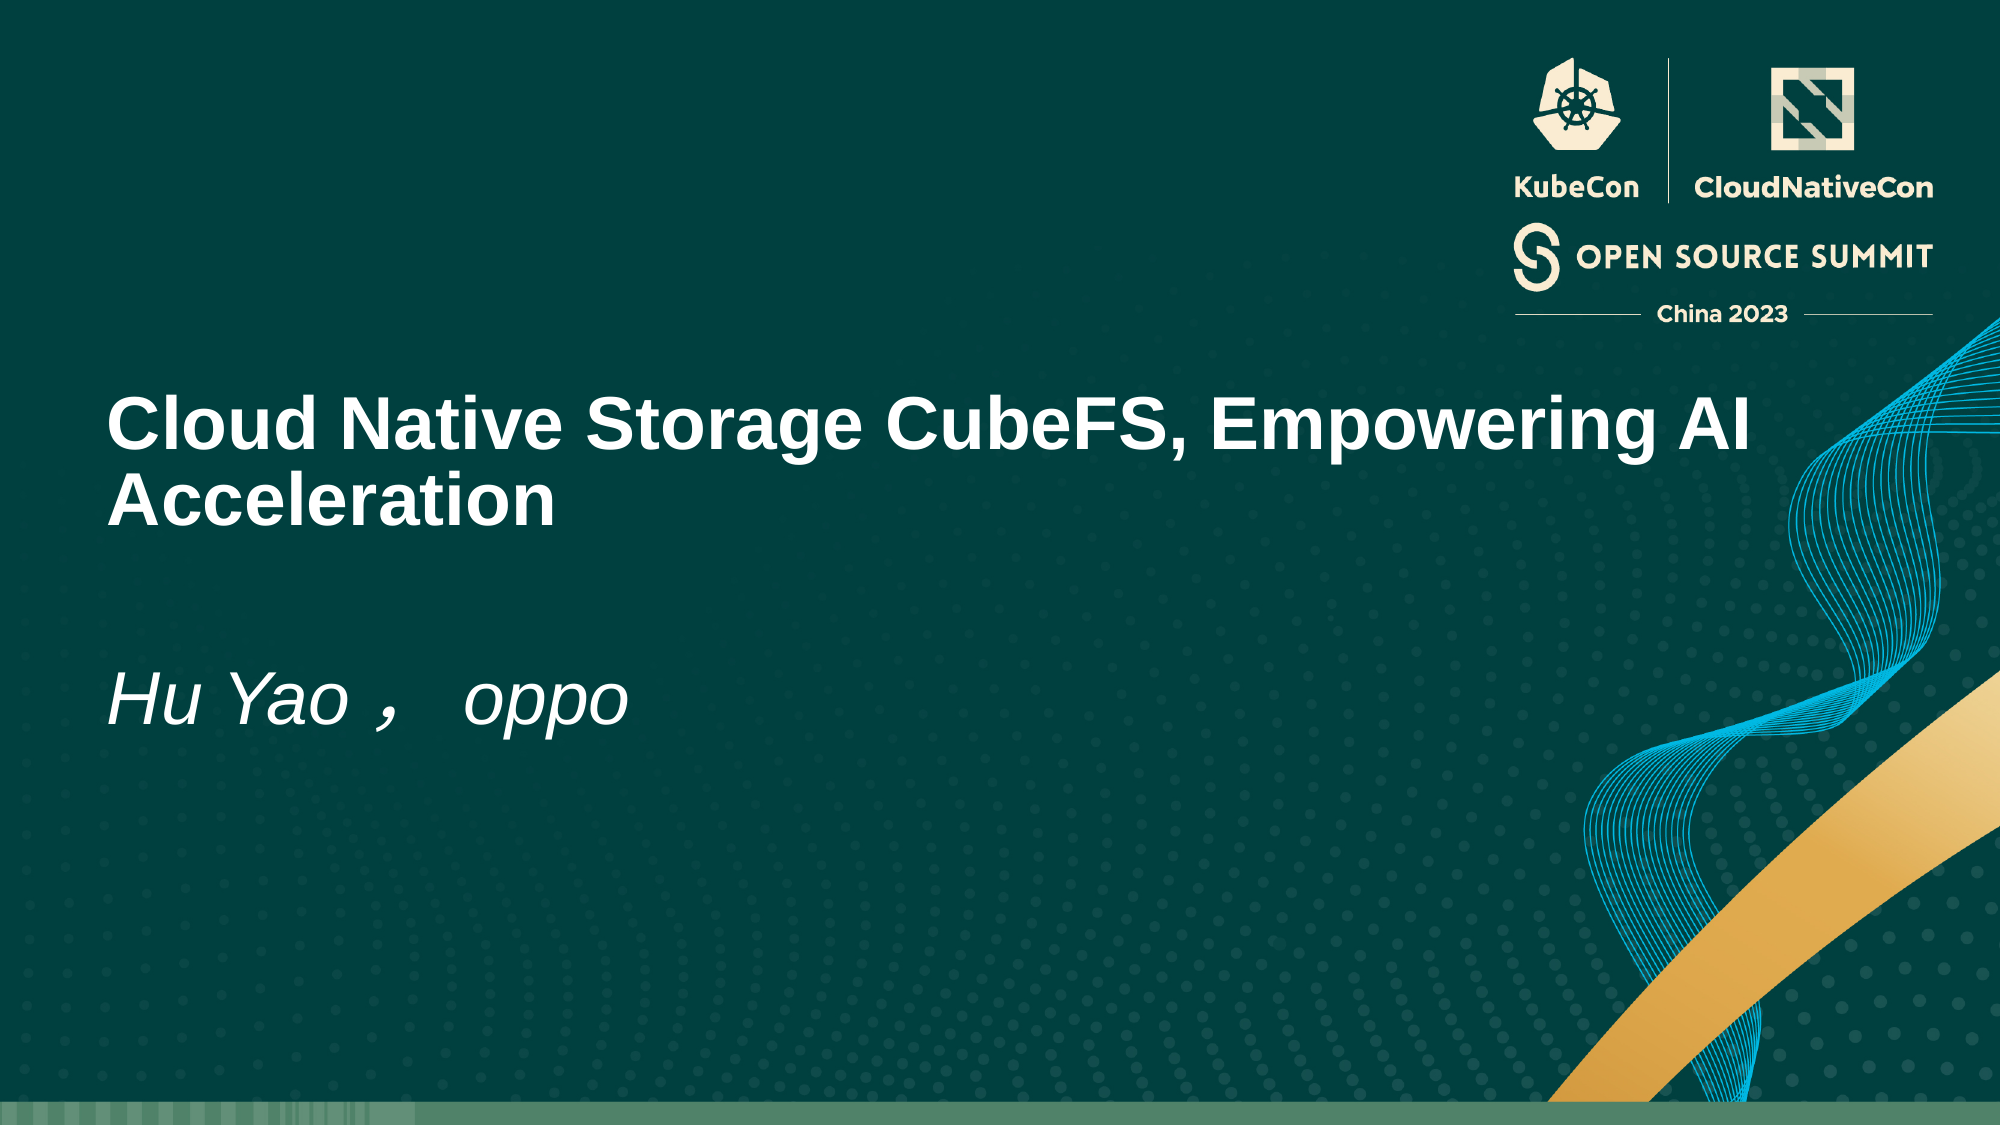

Cloud Native Storage CubeFS, Empowering AI Acceleration
Hu Yao，oppo